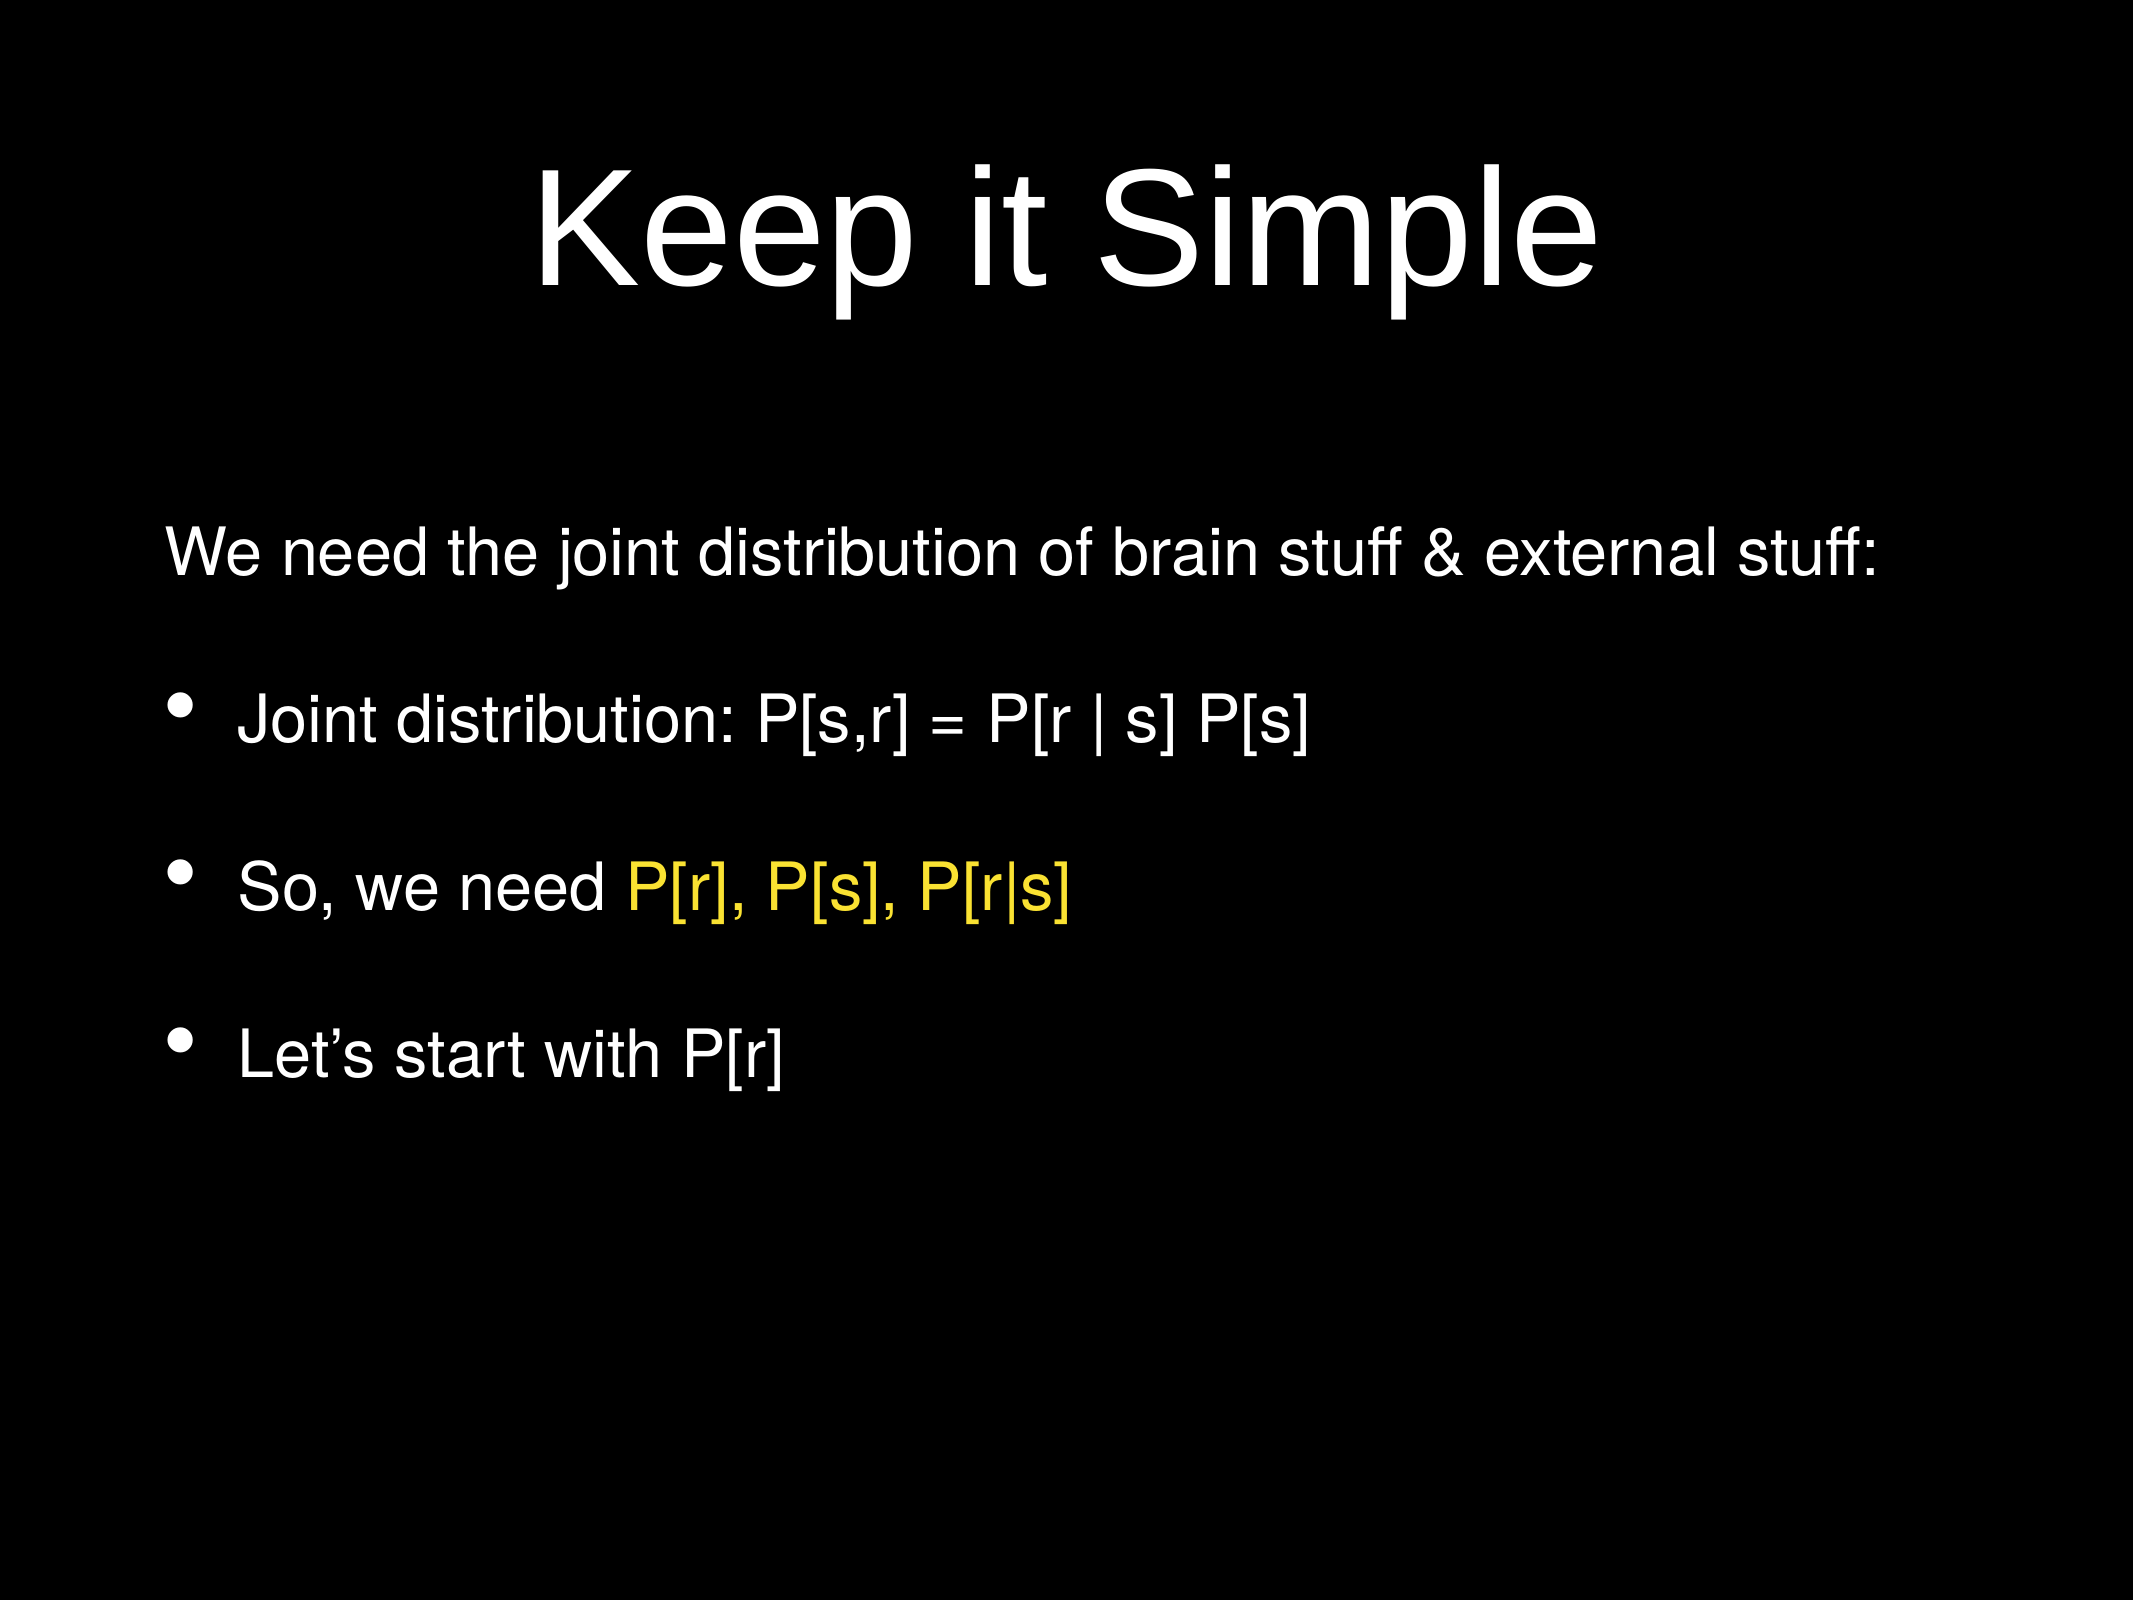

# Keep it Simple
We need the joint distribution of brain stuff & external stuff:
Joint distribution: P[s,r] = P[r | s] P[s]
So, we need P[r], P[s], P[r|s]
Let’s start with P[r]